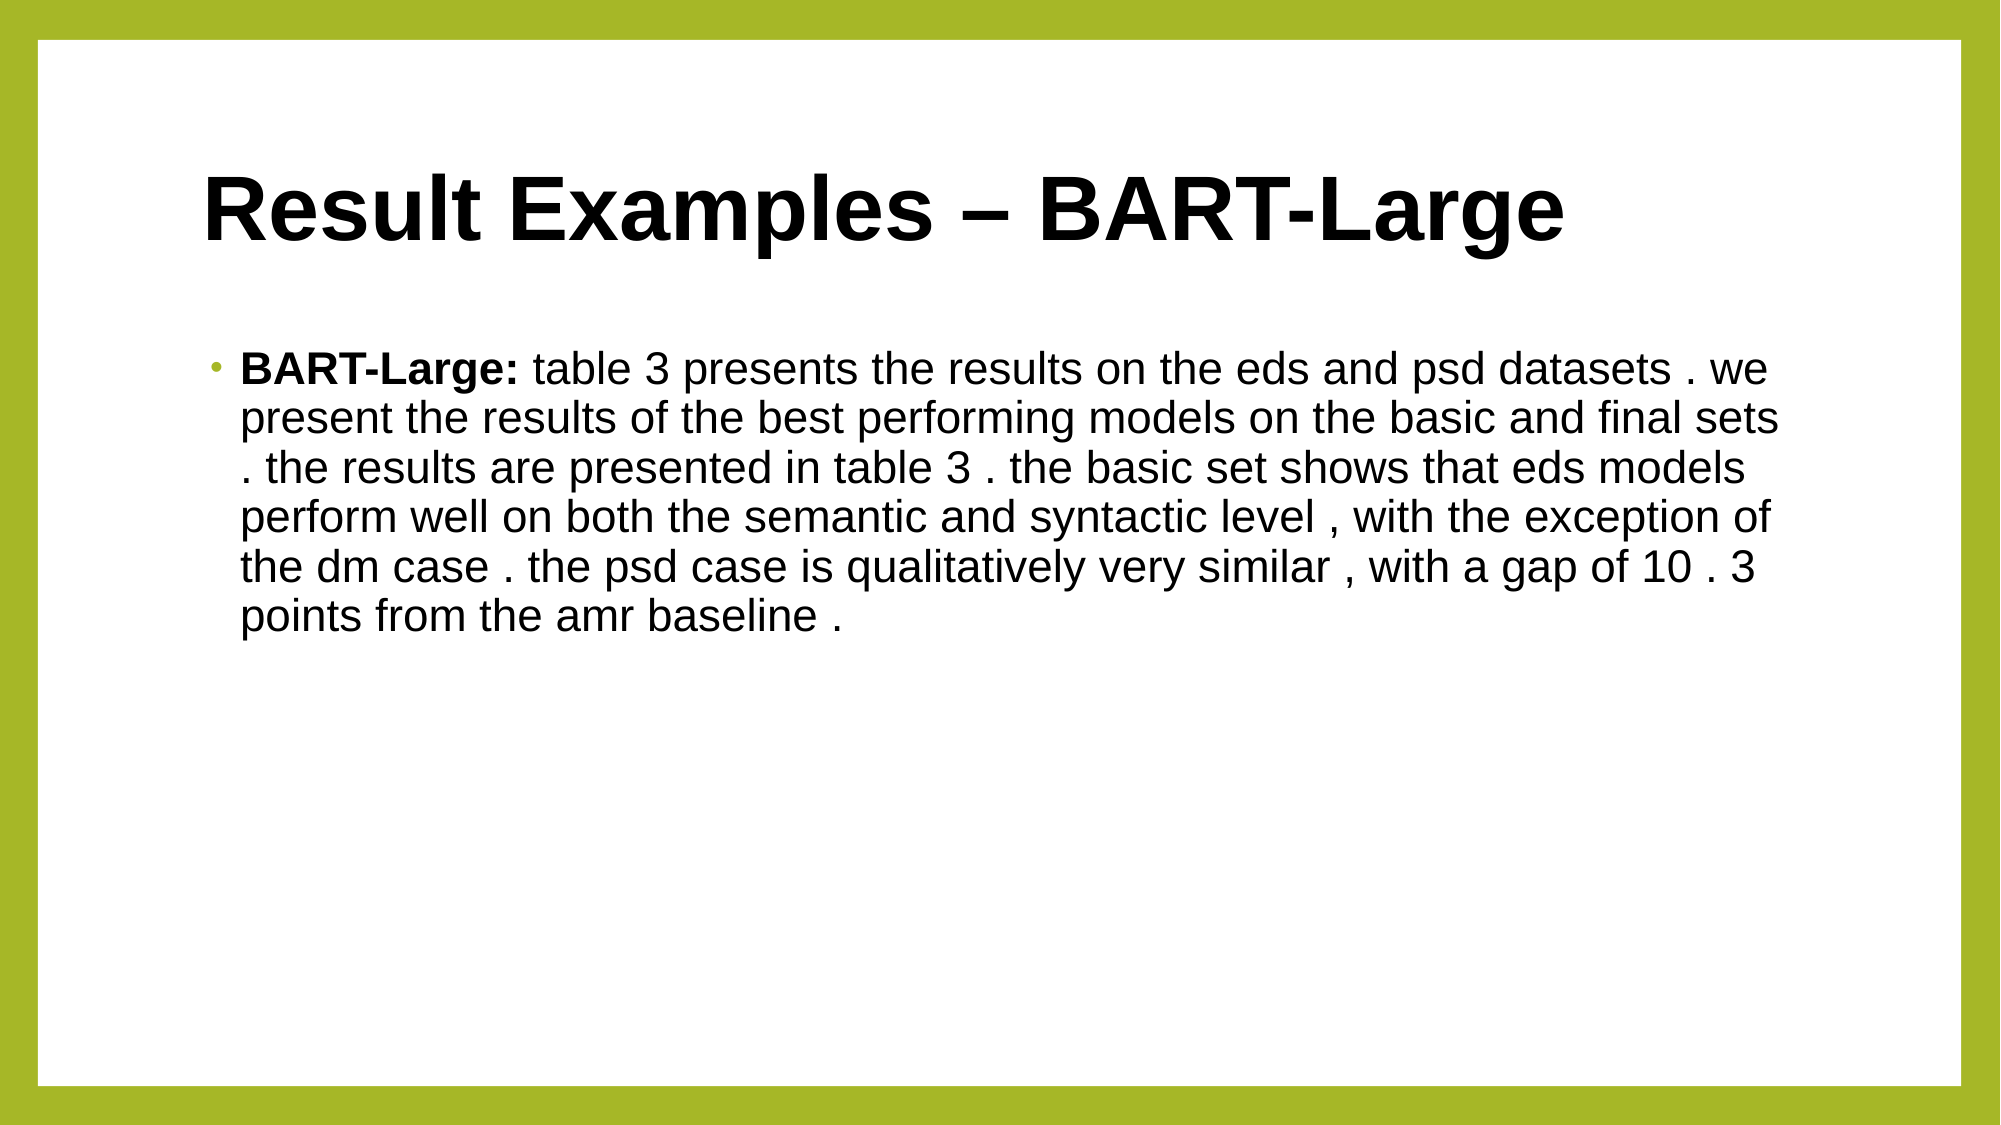

# Result Examples – BART-Large
BART-Large: table 3 presents the results on the eds and psd datasets . we present the results of the best performing models on the basic and final sets . the results are presented in table 3 . the basic set shows that eds models perform well on both the semantic and syntactic level , with the exception of the dm case . the psd case is qualitatively very similar , with a gap of 10 . 3 points from the amr baseline .